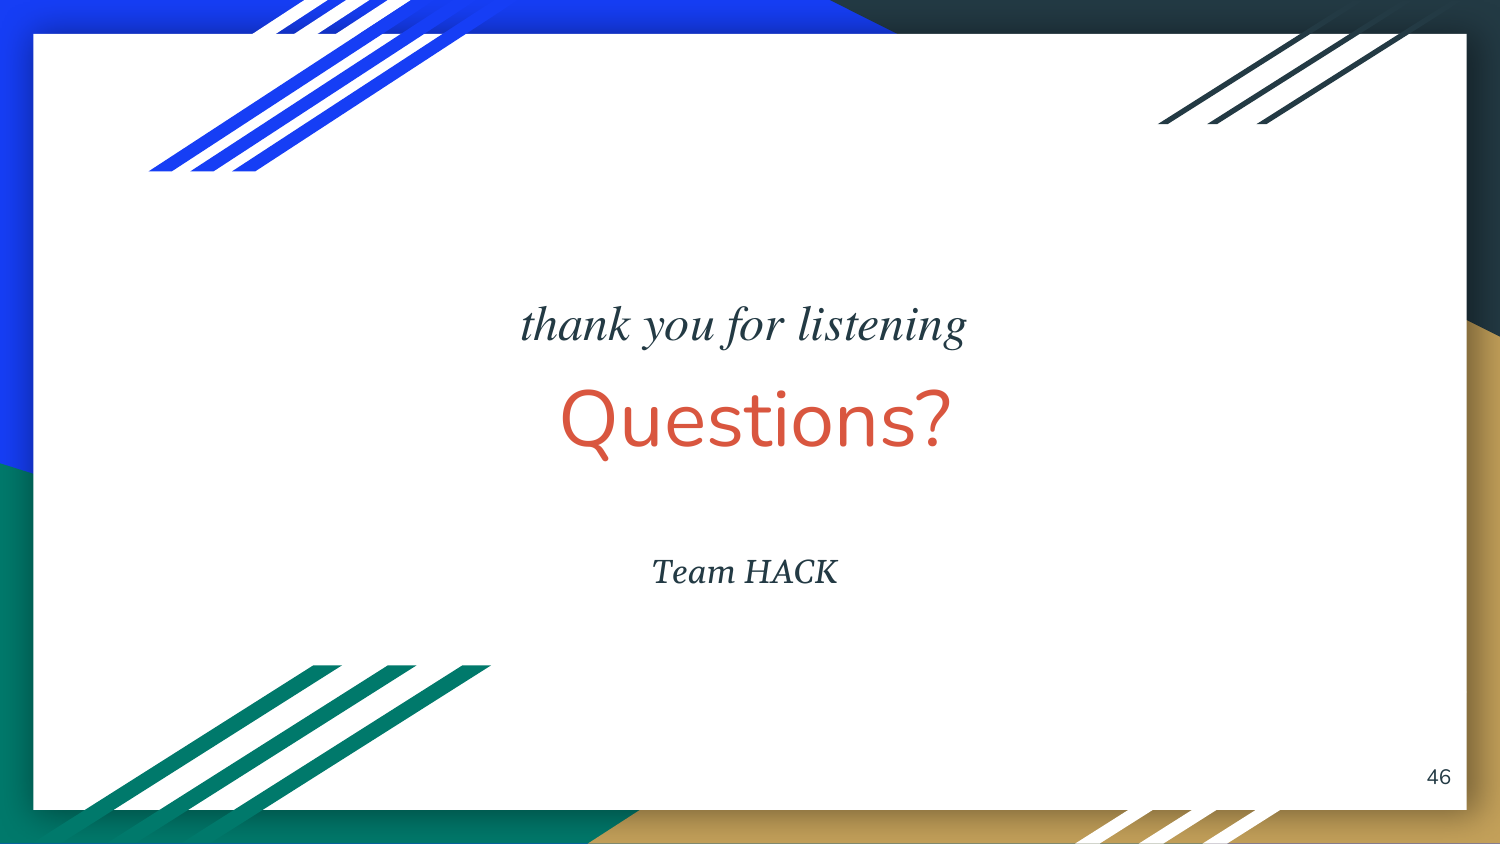

# thank you for listening

Questions?
Team HACK
46